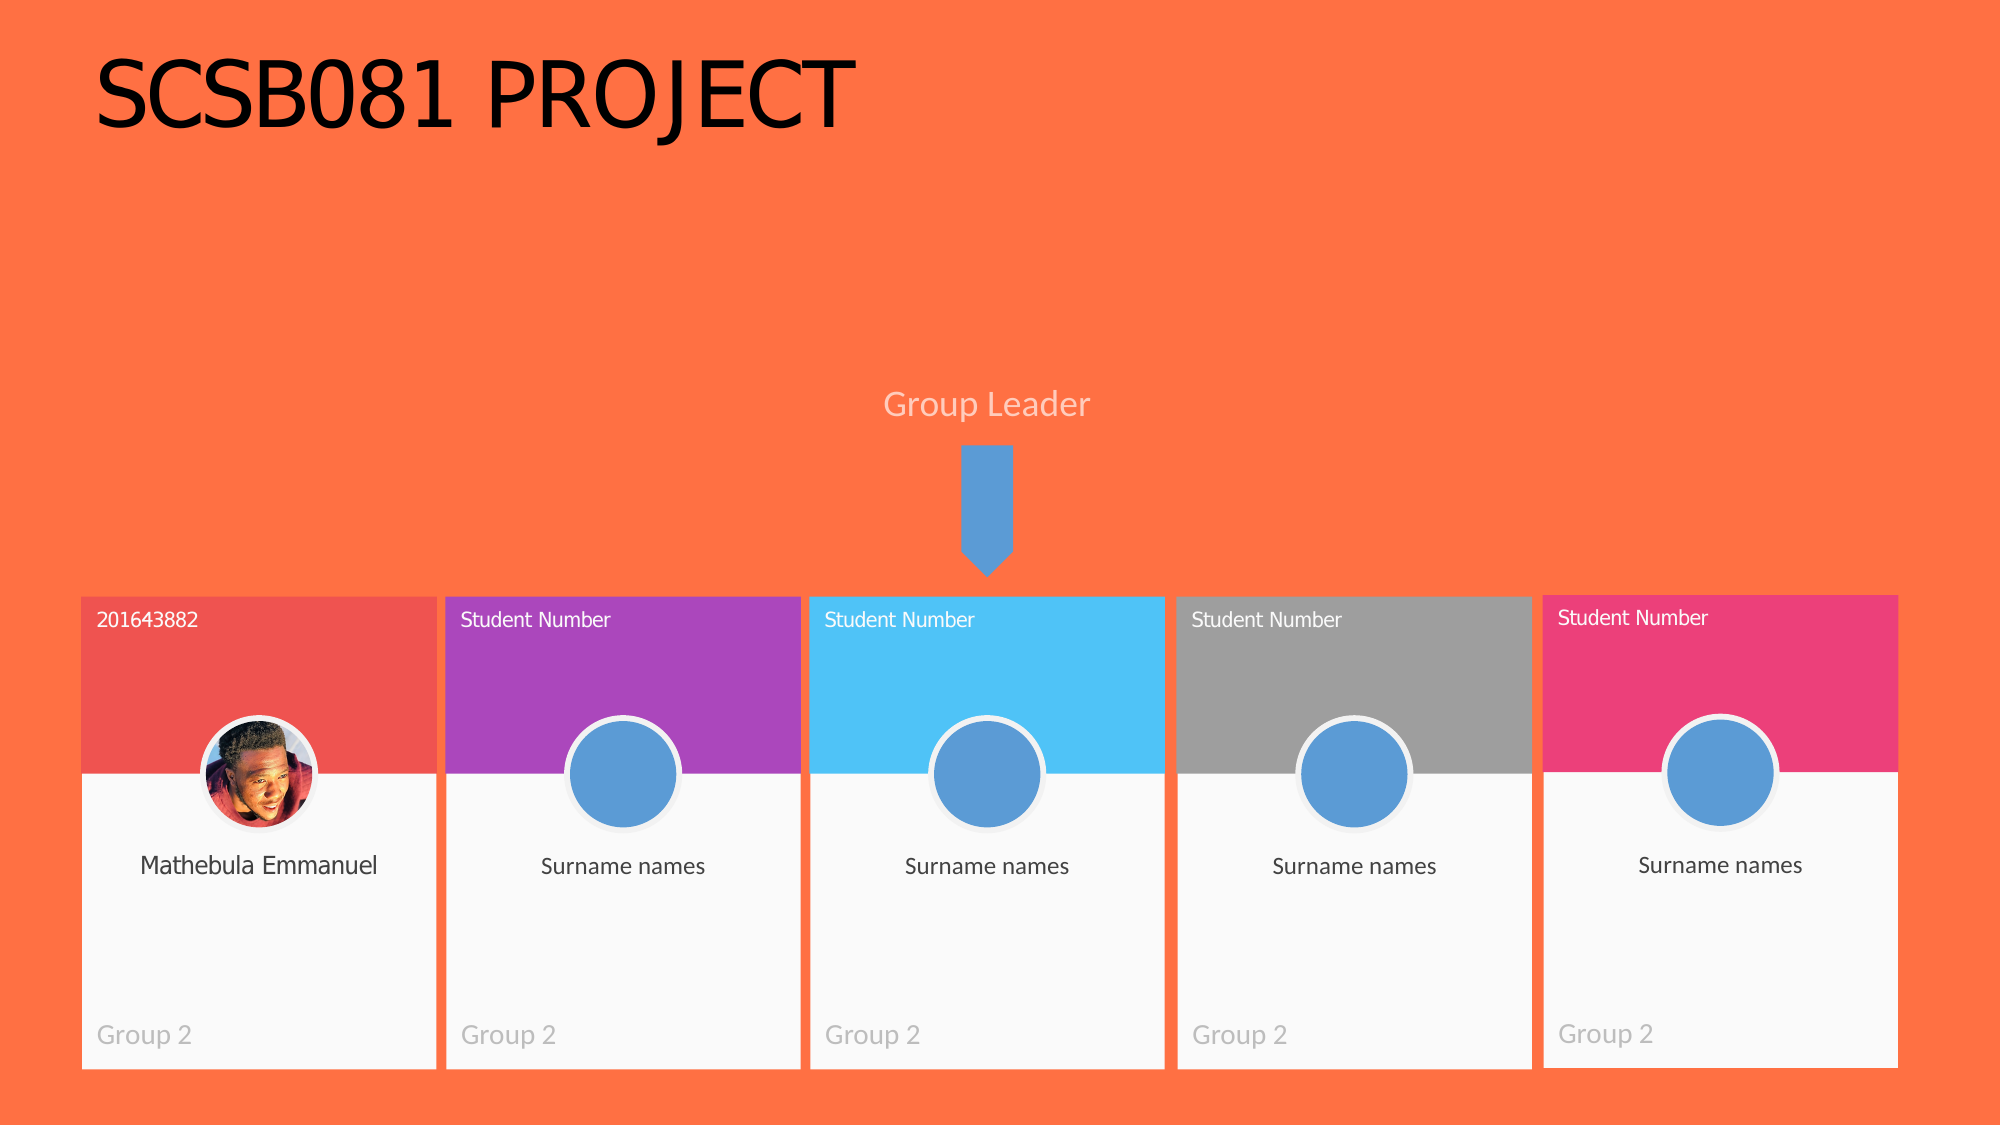

SCSB081 PROJECT
Group Leader

Student Number
Surname names
Group 2

201643882
Mathebula Emmanuel
Group 2

Student Number
Surname names
Group 2

Student Number
Surname names
Group 2

Student Number
Surname names
Group 2